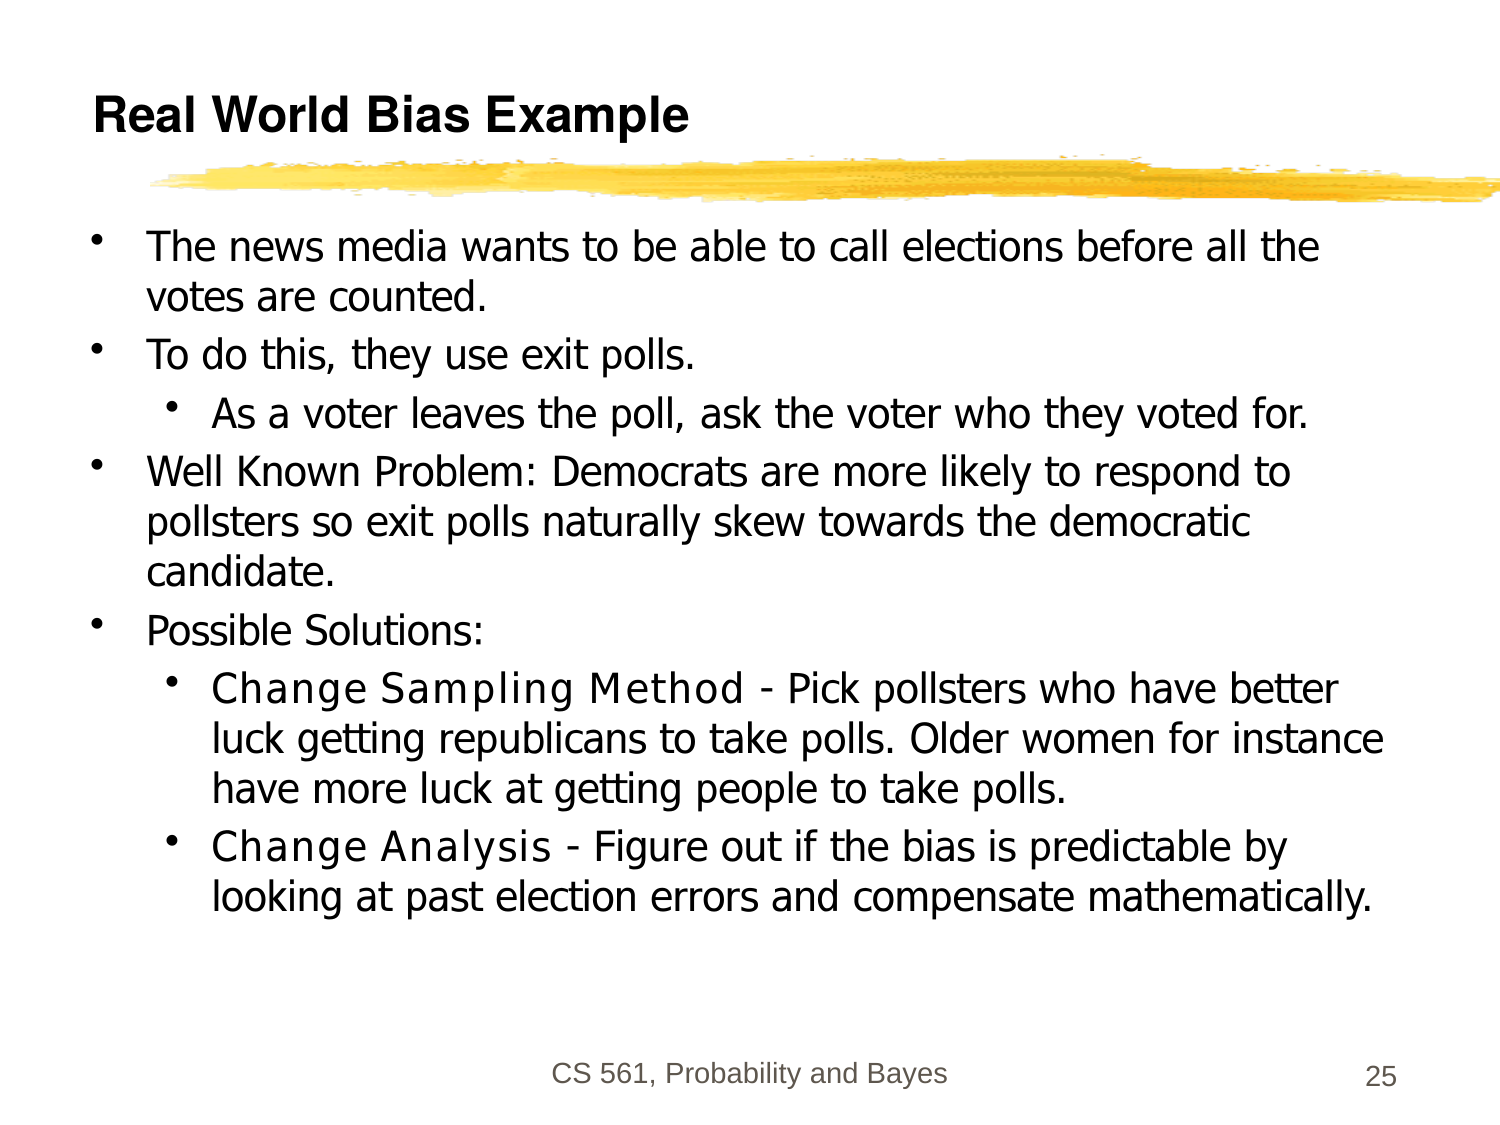

# Real World Bias Example
The news media wants to be able to call elections before all the votes are counted.
To do this, they use exit polls.
As a voter leaves the poll, ask the voter who they voted for.
Well Known Problem: Democrats are more likely to respond to pollsters so exit polls naturally skew towards the democratic candidate.
Possible Solutions:
Change Sampling Method - Pick pollsters who have better luck getting republicans to take polls. Older women for instance have more luck at getting people to take polls.
Change Analysis - Figure out if the bias is predictable by looking at past election errors and compensate mathematically.

CS 561, Probability and Bayes
25